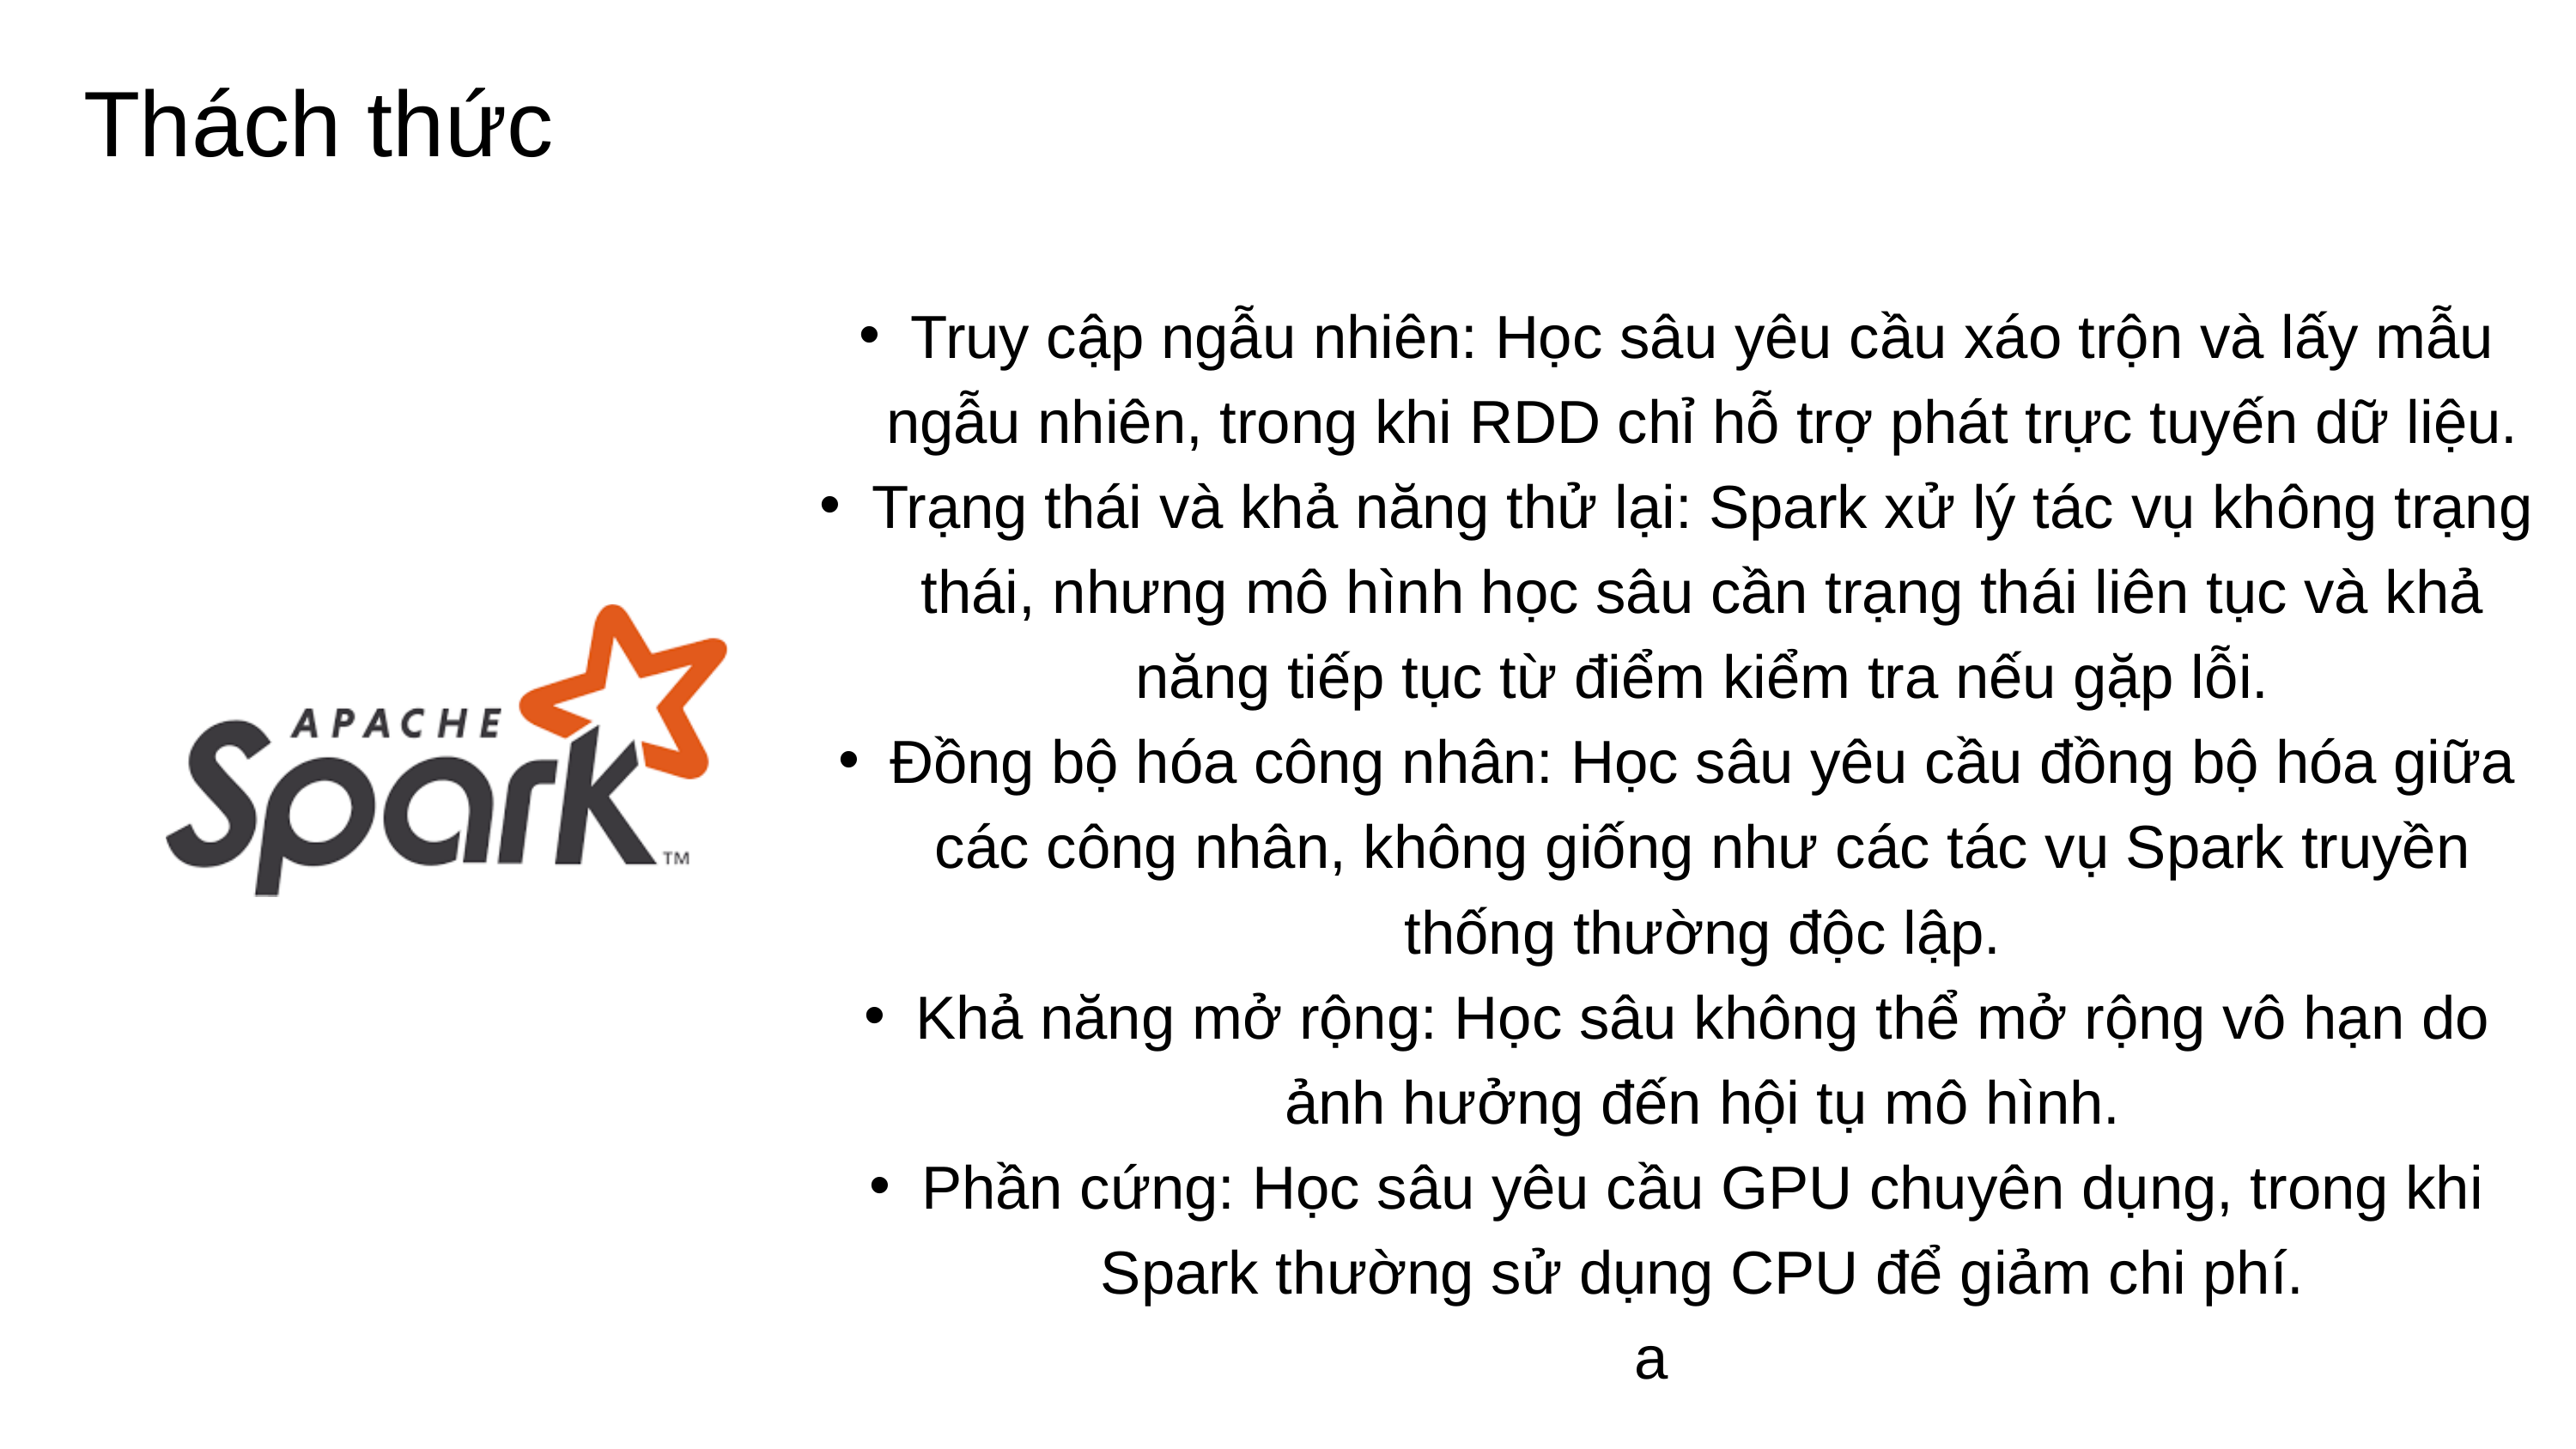

Thách thức
Truy cập ngẫu nhiên: Học sâu yêu cầu xáo trộn và lấy mẫu ngẫu nhiên, trong khi RDD chỉ hỗ trợ phát trực tuyến dữ liệu.
Trạng thái và khả năng thử lại: Spark xử lý tác vụ không trạng thái, nhưng mô hình học sâu cần trạng thái liên tục và khả năng tiếp tục từ điểm kiểm tra nếu gặp lỗi.
Đồng bộ hóa công nhân: Học sâu yêu cầu đồng bộ hóa giữa các công nhân, không giống như các tác vụ Spark truyền thống thường độc lập.
Khả năng mở rộng: Học sâu không thể mở rộng vô hạn do ảnh hưởng đến hội tụ mô hình.
Phần cứng: Học sâu yêu cầu GPU chuyên dụng, trong khi Spark thường sử dụng CPU để giảm chi phí.
a